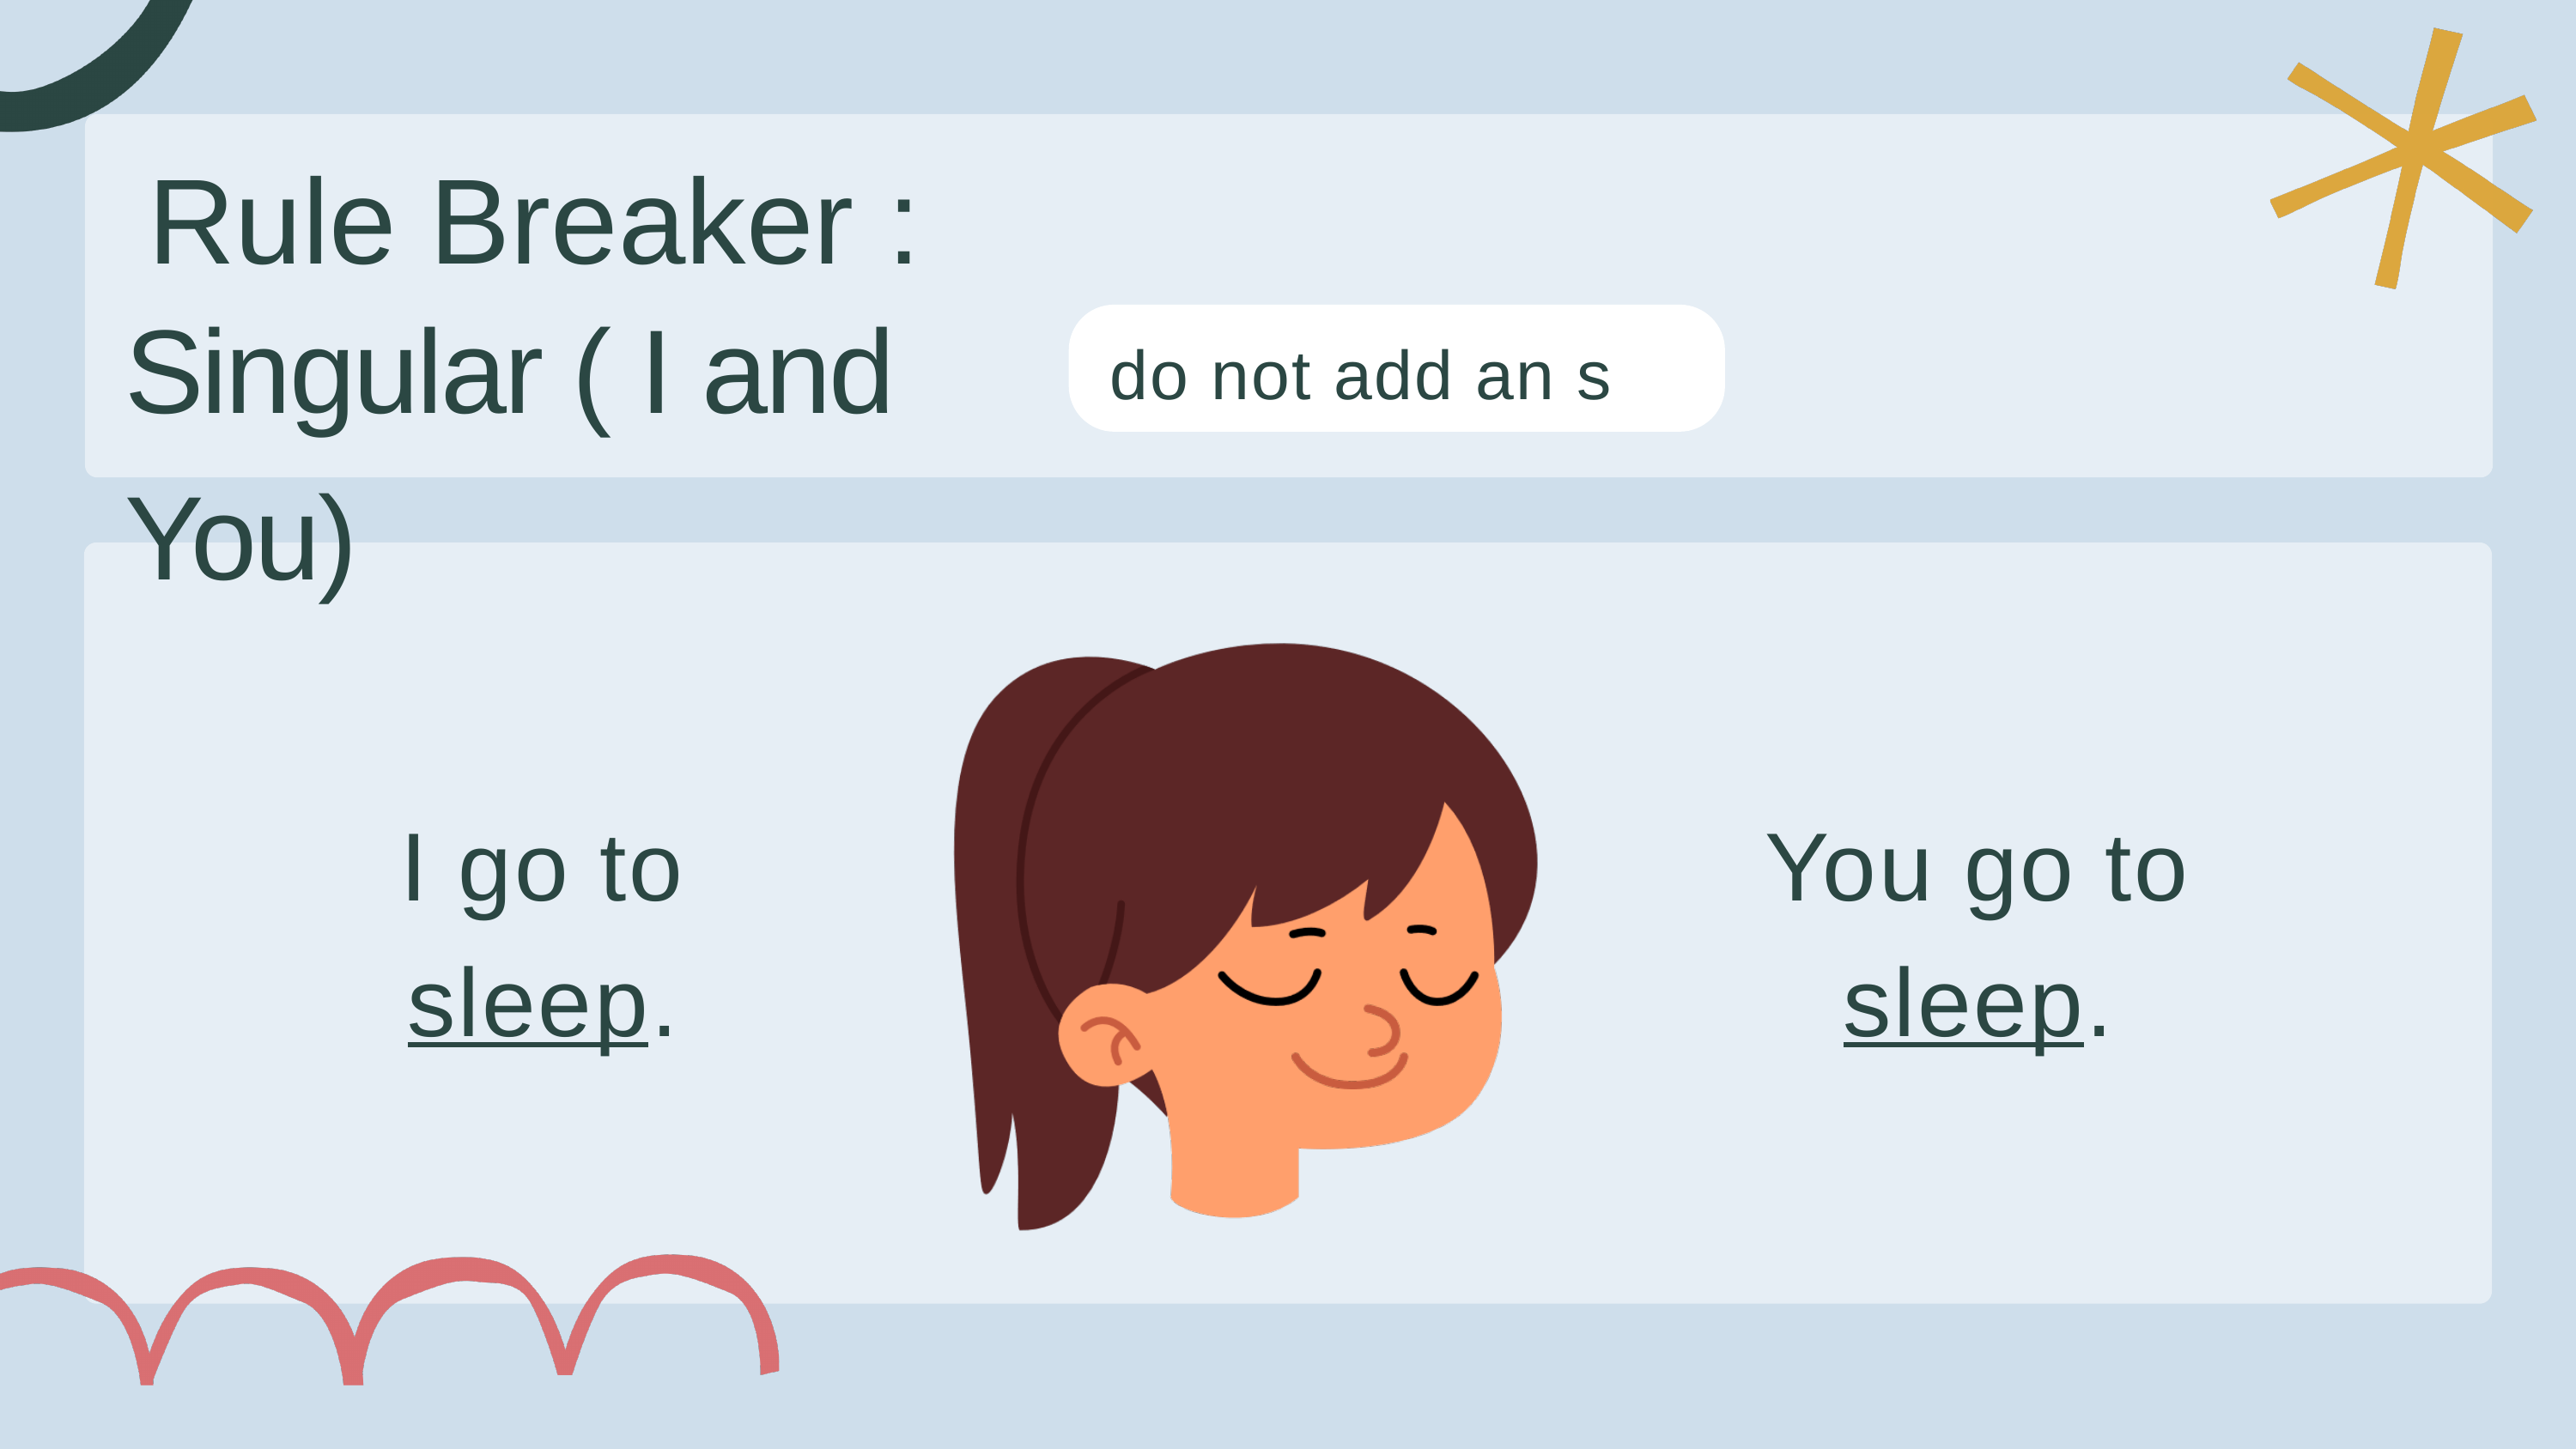

Rule Breaker :
Singular ( I and You)

do not add an s

I go to sleep.
You go to sleep.